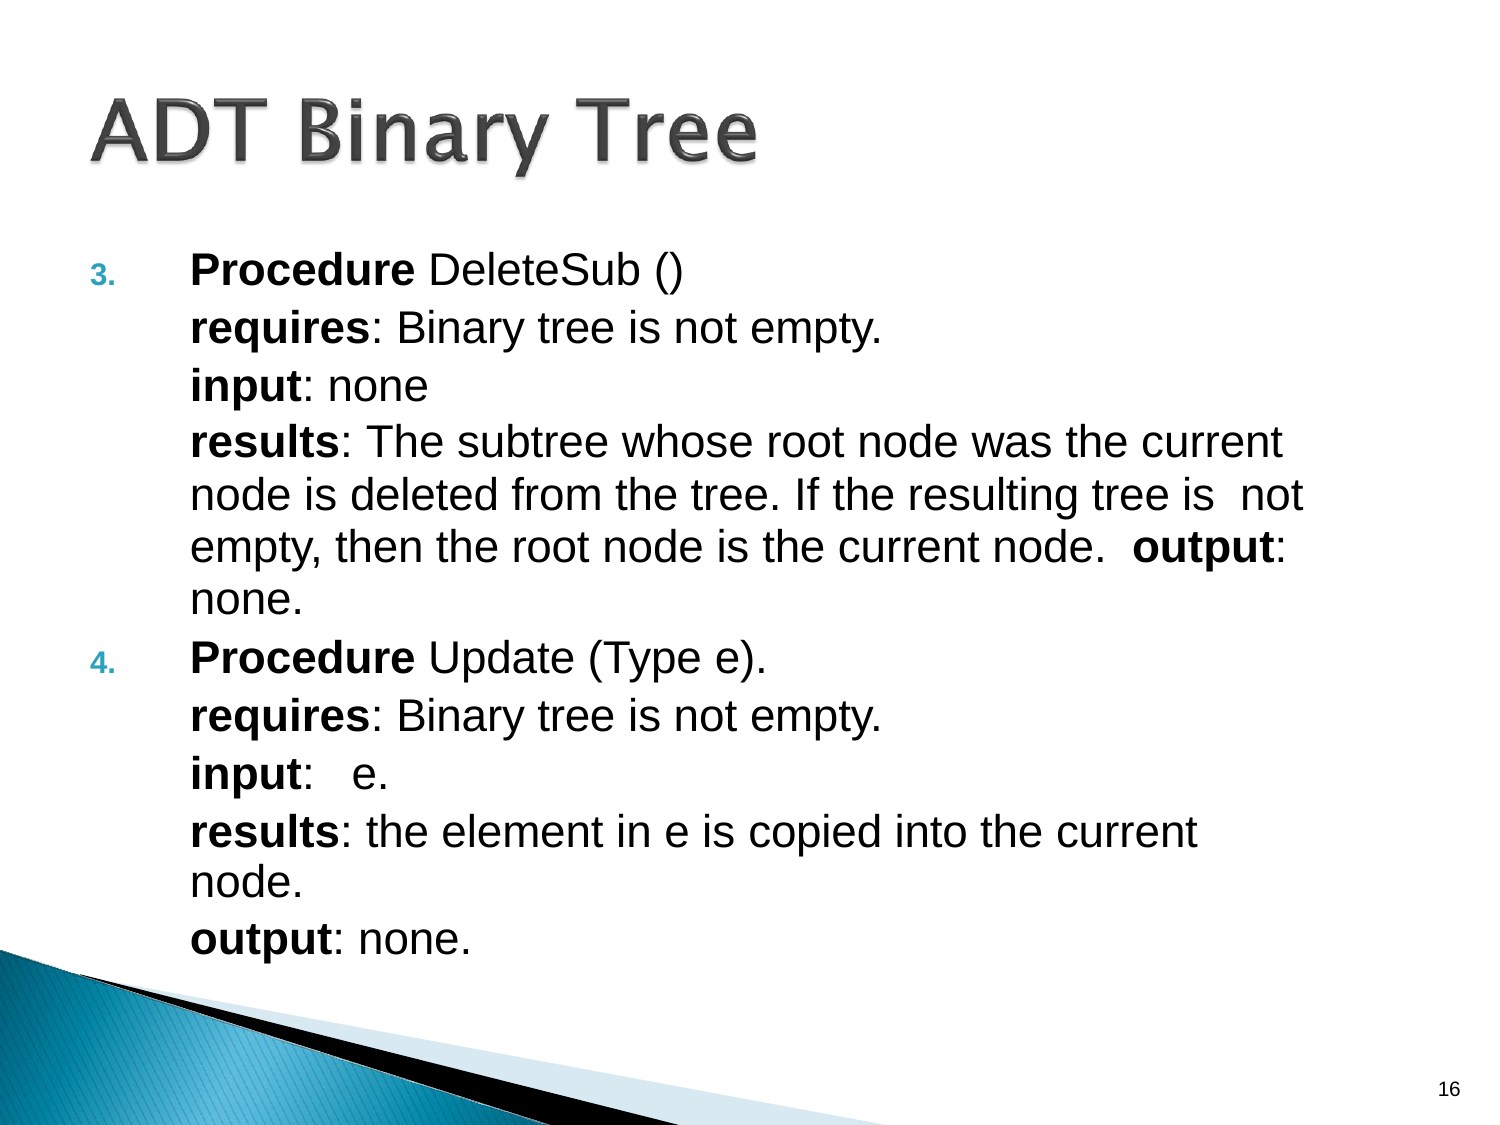

Procedure DeleteSub ()
requires: Binary tree is not empty.
input: none
results: The subtree whose root node was the current  node is deleted from the tree. If the resulting tree is  not empty, then the root node is the current node.  output: none.
Procedure Update (Type e).
requires: Binary tree is not empty.  input:	e.
results: the element in e is copied into the current  node.
output: none.
3.
4.
16